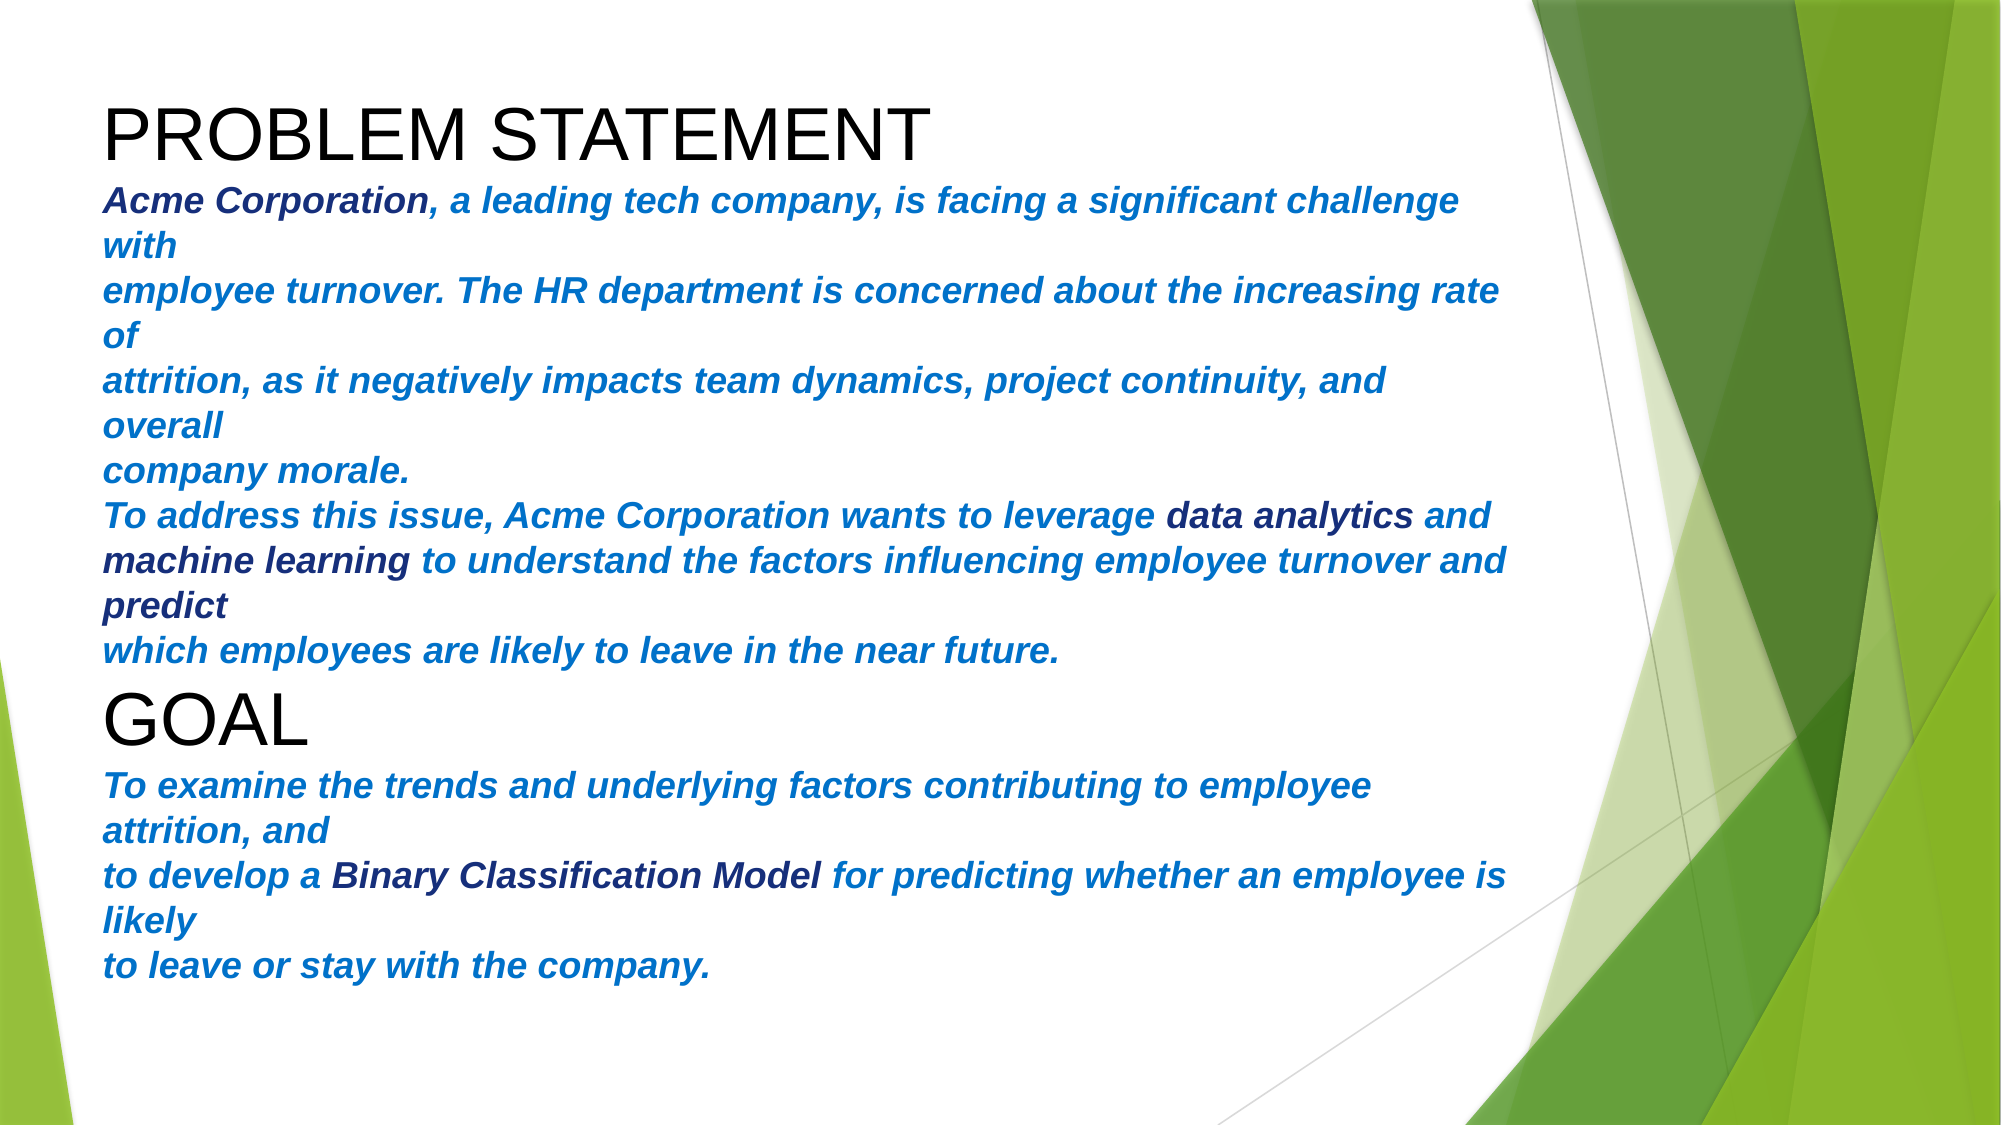

PROBLEM STATEMENT
Acme Corporation, a leading tech company, is facing a significant challenge with
employee turnover. The HR department is concerned about the increasing rate of
attrition, as it negatively impacts team dynamics, project continuity, and overall
company morale.
To address this issue, Acme Corporation wants to leverage data analytics and
machine learning to understand the factors influencing employee turnover and predict
which employees are likely to leave in the near future.
GOAL
To examine the trends and underlying factors contributing to employee attrition, and
to develop a Binary Classification Model for predicting whether an employee is likely
to leave or stay with the company.